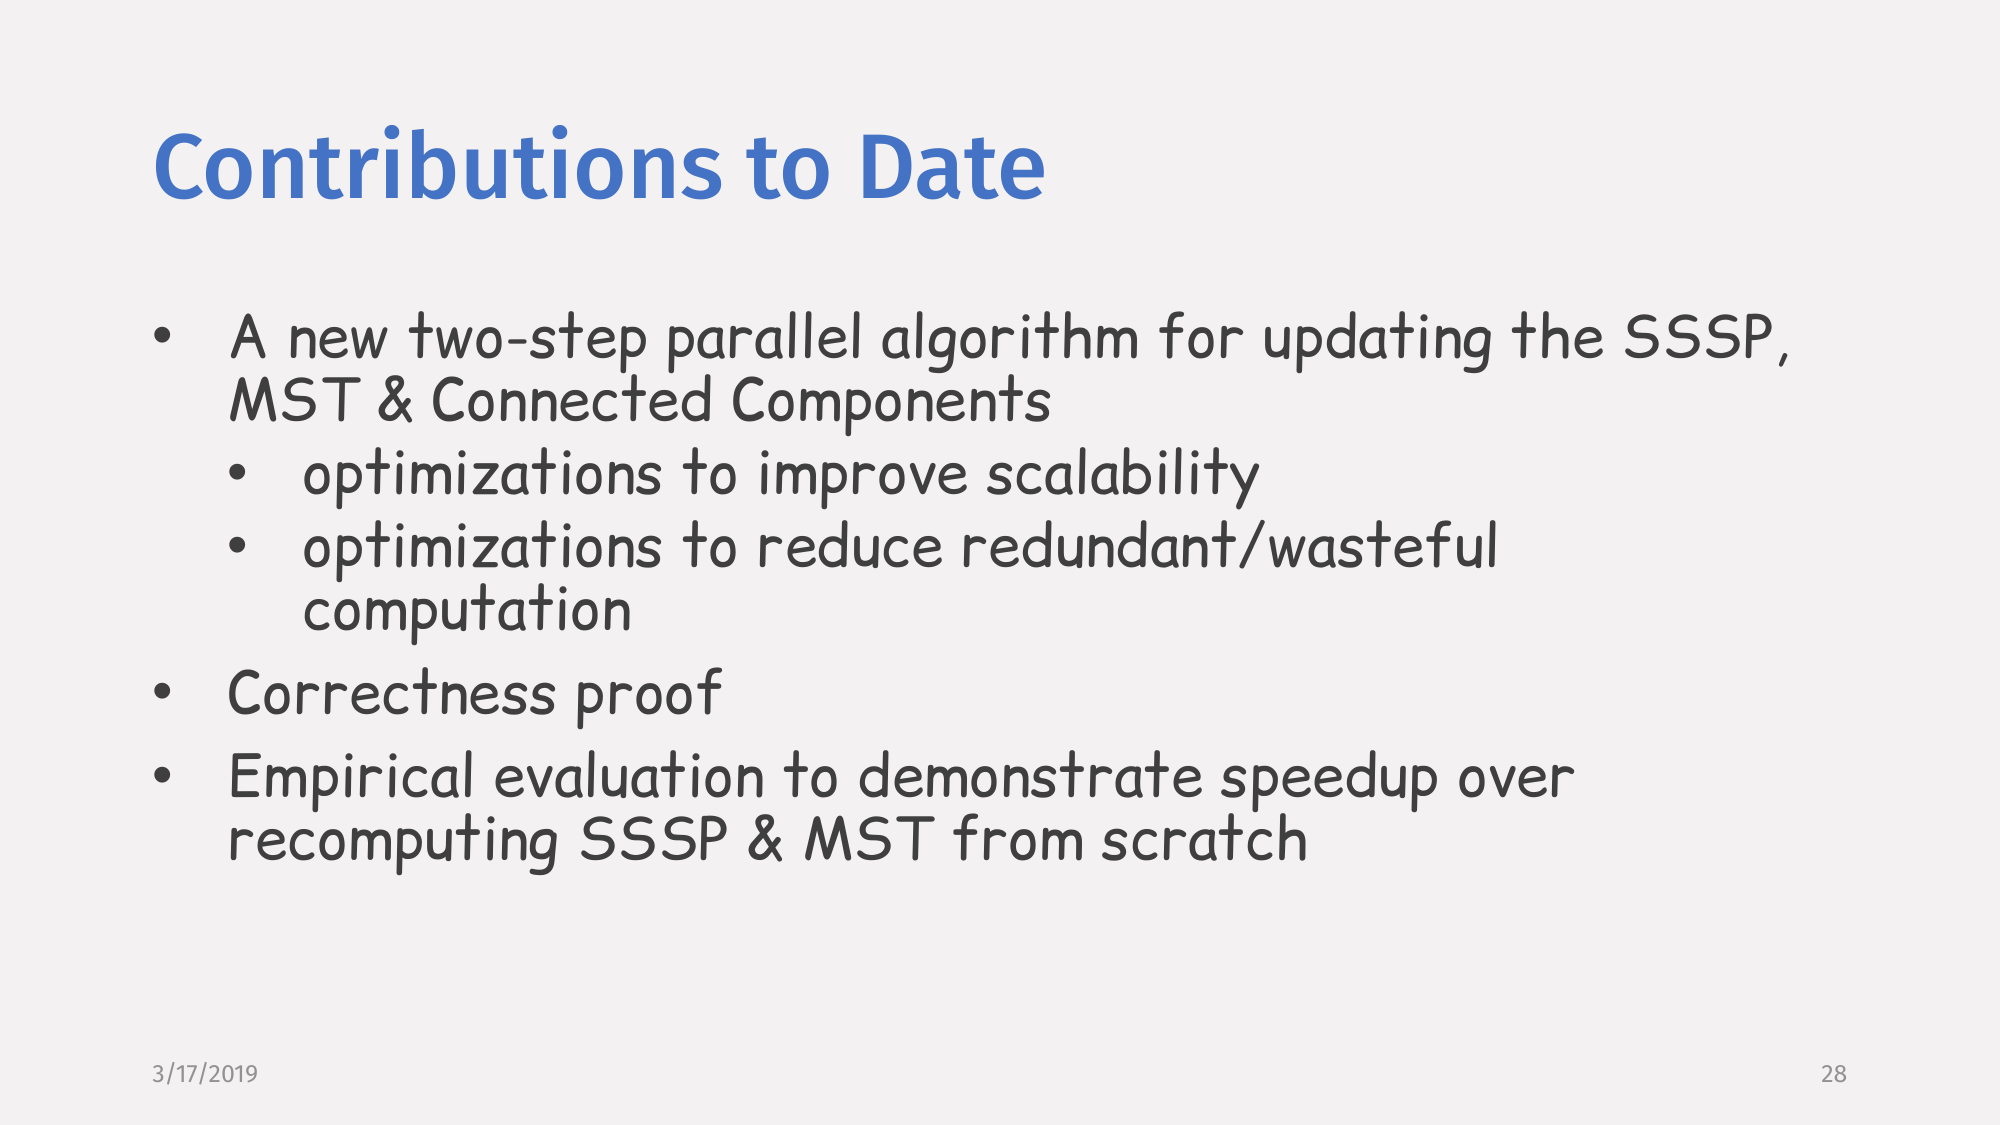

# Contributions to Date
A new two-step parallel algorithm for updating the SSSP, MST & Connected Components
optimizations to improve scalability
optimizations to reduce redundant/wasteful computation
Correctness proof
Empirical evaluation to demonstrate speedup over recomputing SSSP & MST from scratch

3/17/2019
28